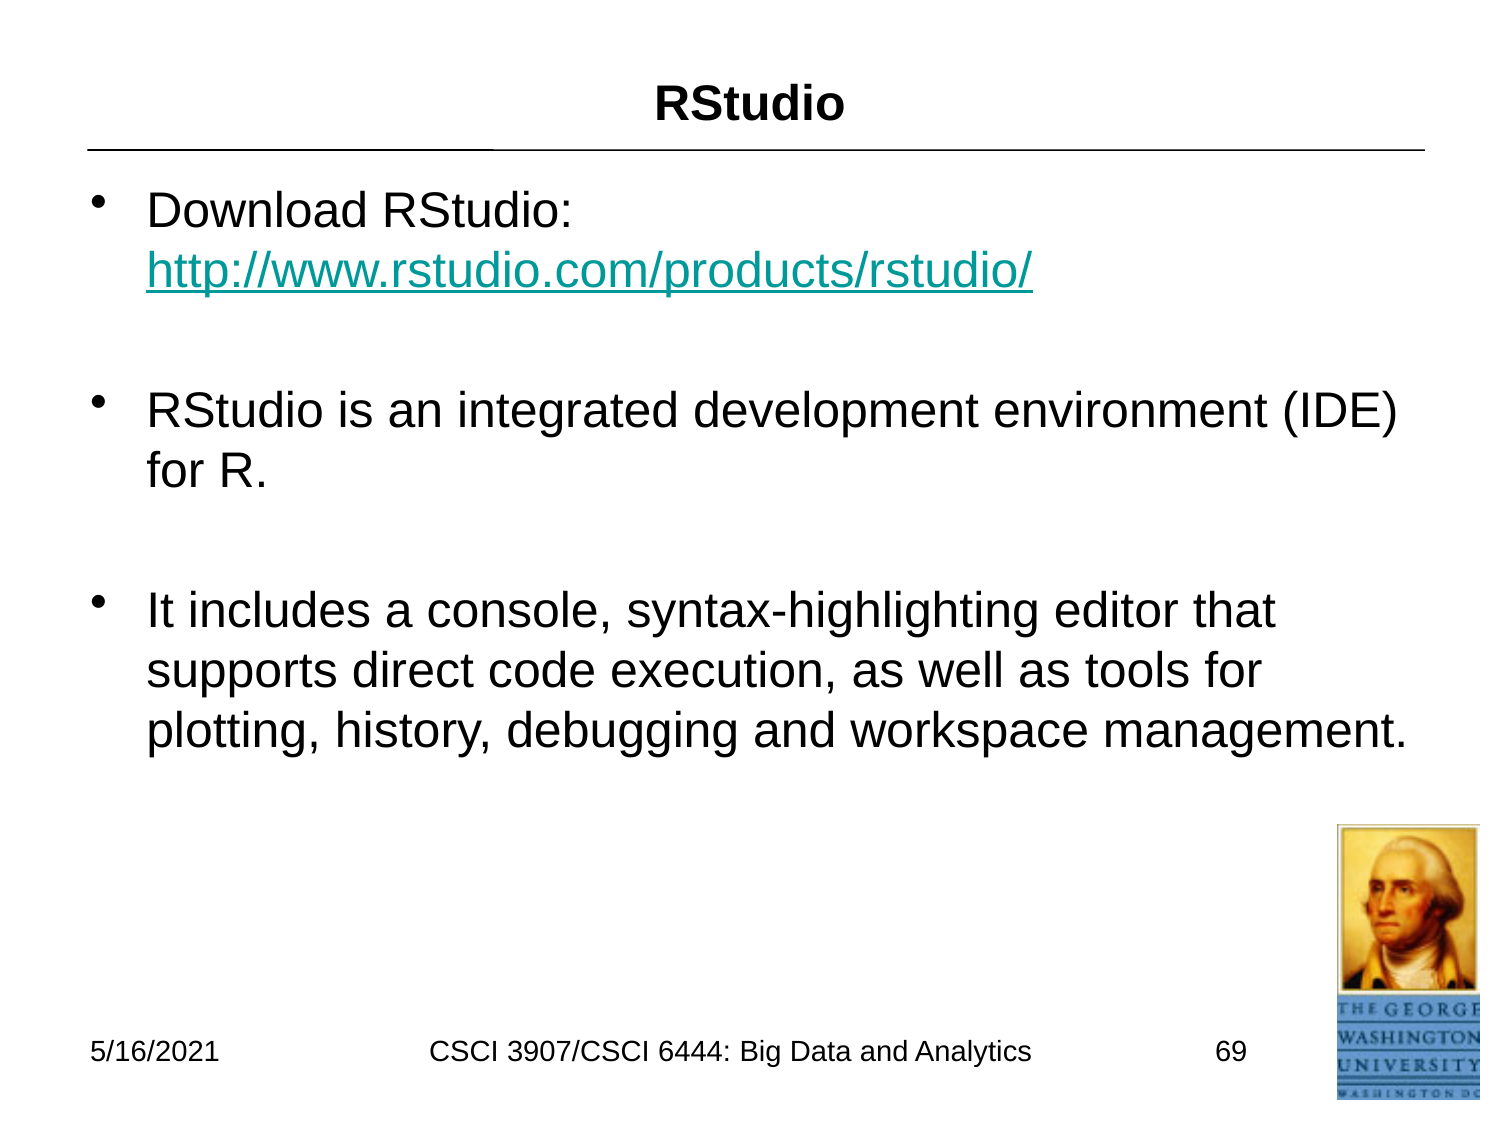

# RStudio
Download RStudio: http://www.rstudio.com/products/rstudio/

RStudio is an integrated development environment (IDE) for R.

It includes a console, syntax-highlighting editor that supports direct code execution, as well as tools for plotting, history, debugging and workspace management.
5/16/2021
CSCI 3907/CSCI 6444: Big Data and Analytics
69